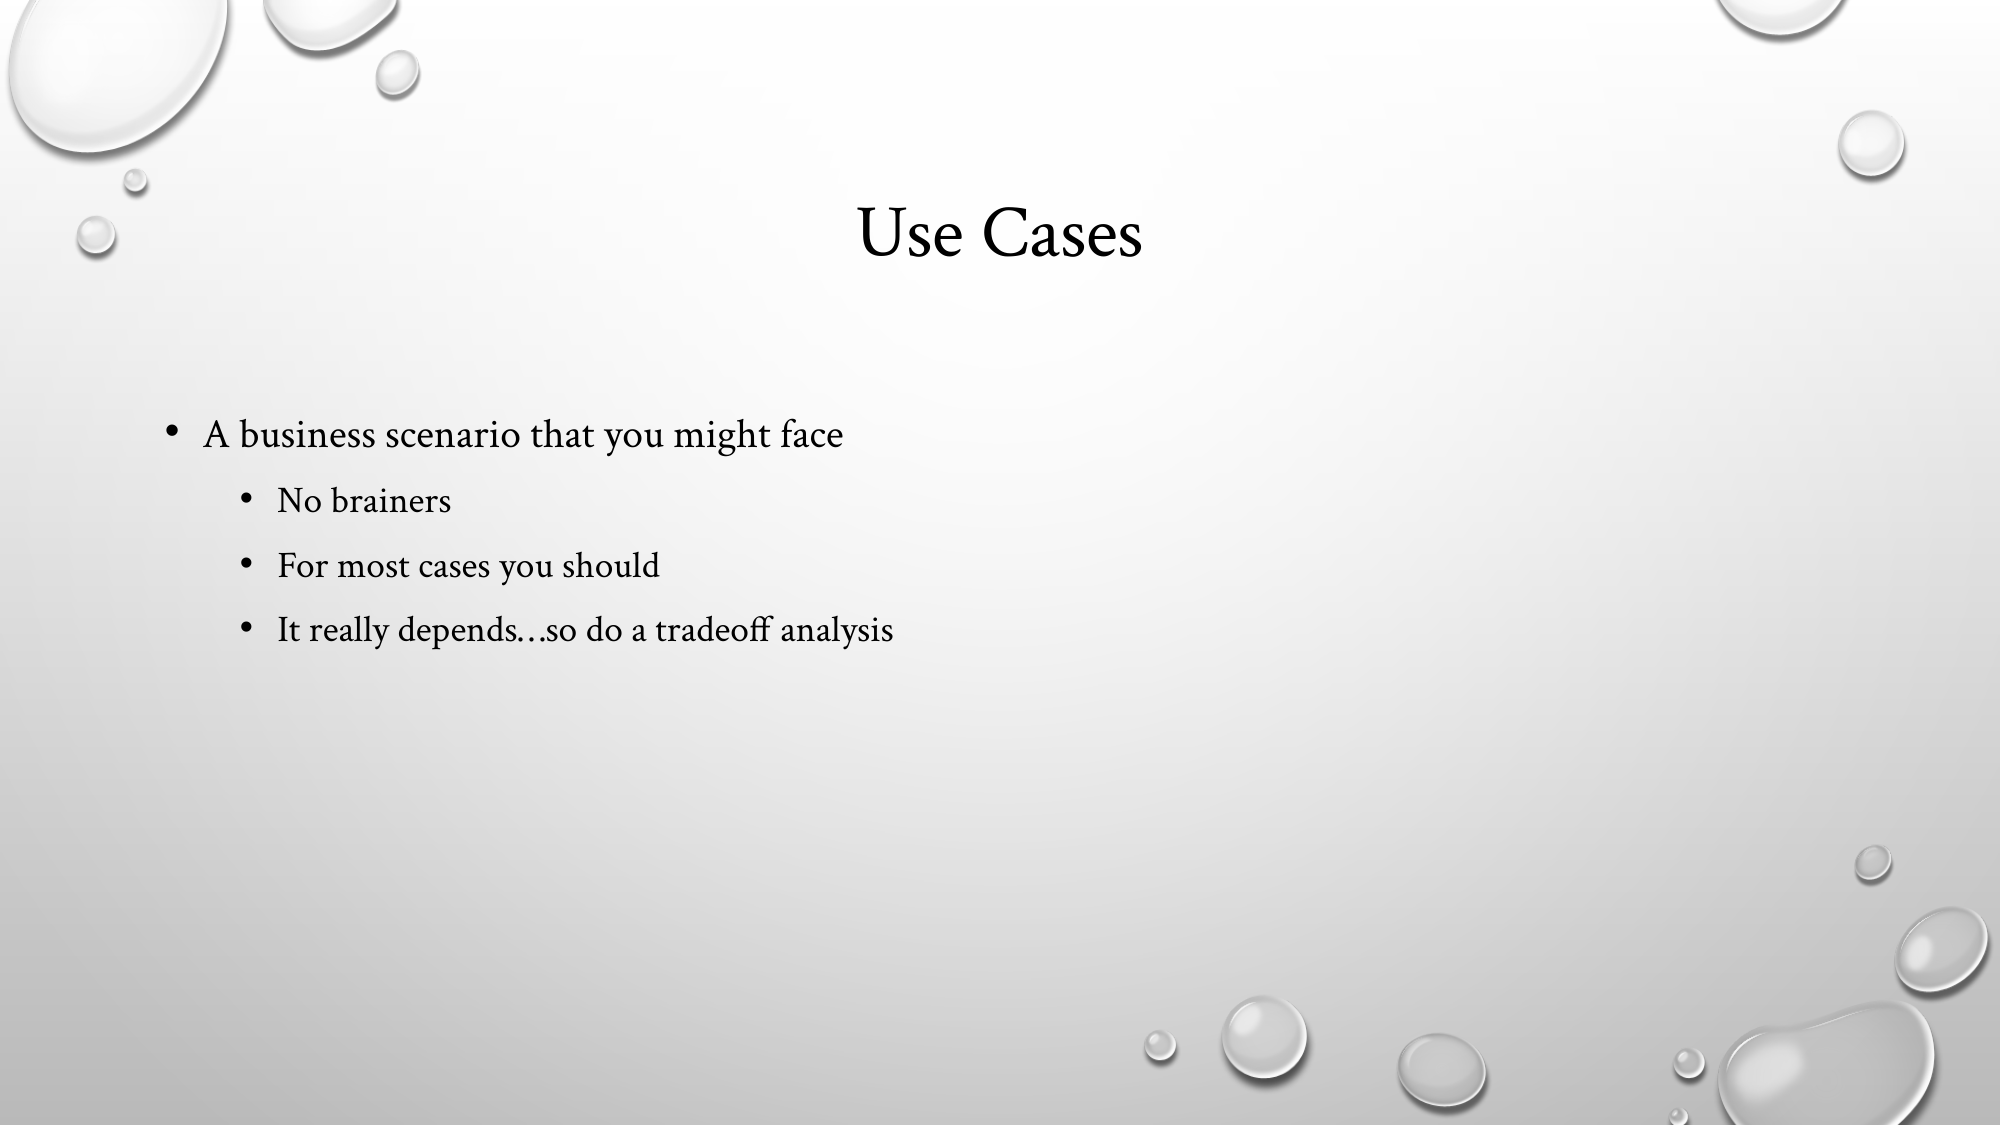

# Use Cases
A business scenario that you might face
No brainers
For most cases you should
It really depends…so do a tradeoff analysis